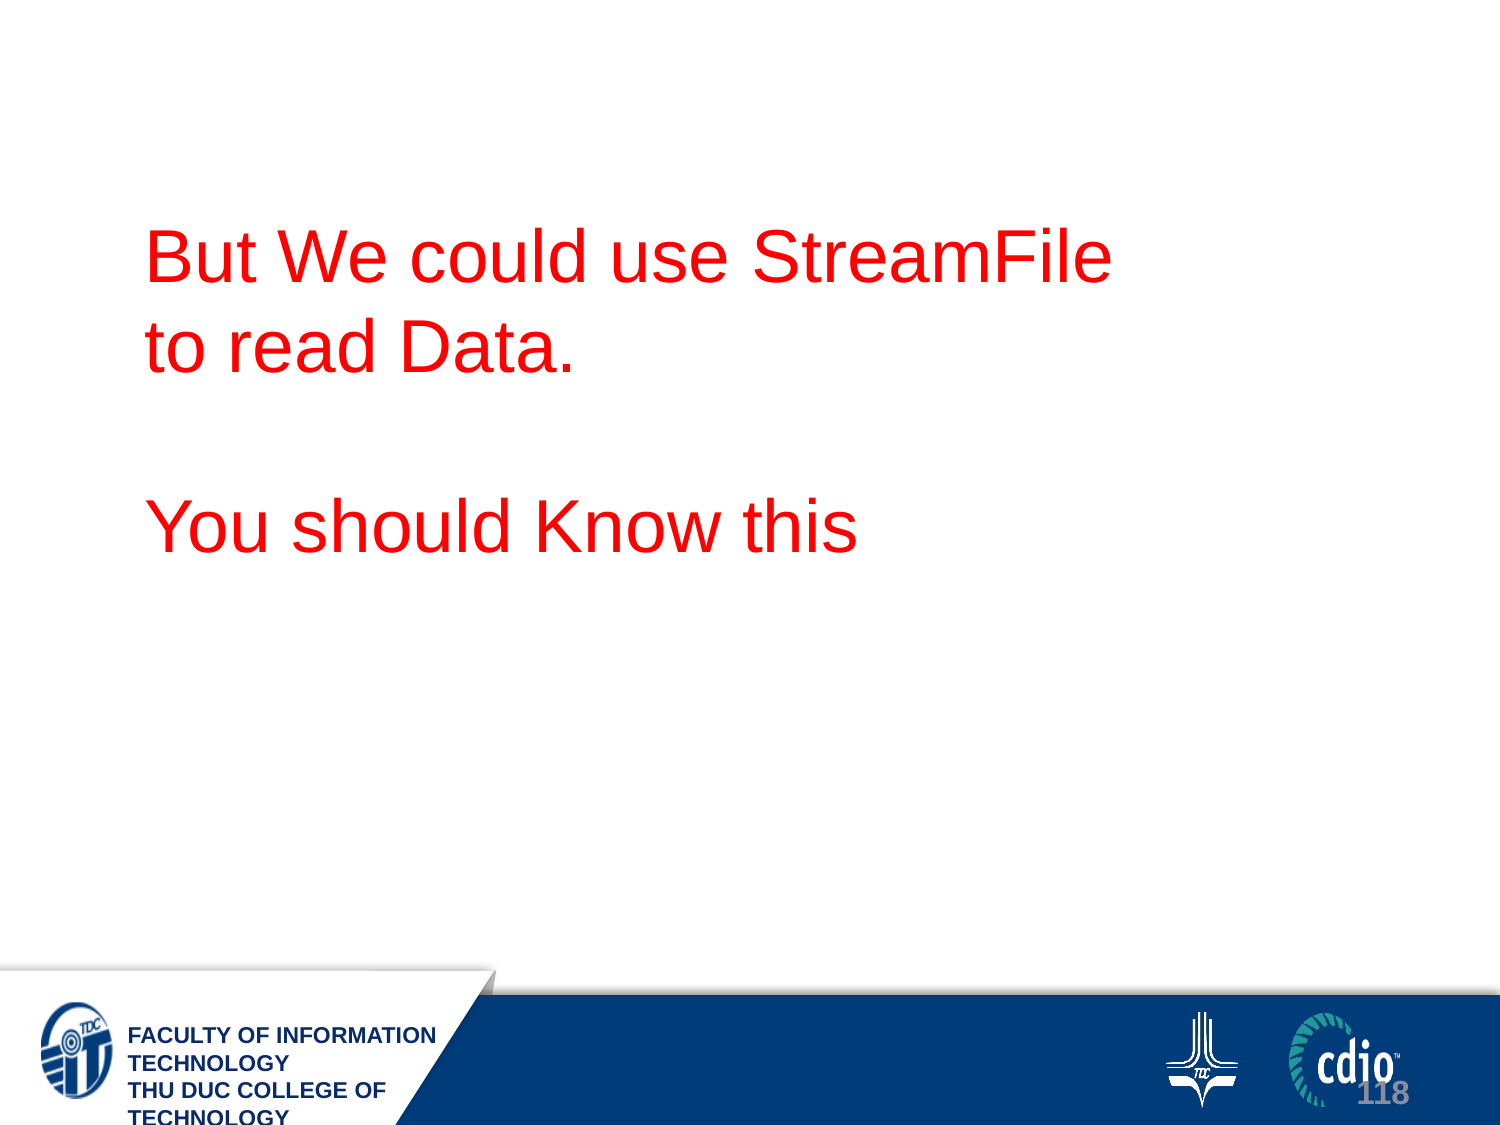

But We could use StreamFile
to read Data.

You should Know this
118